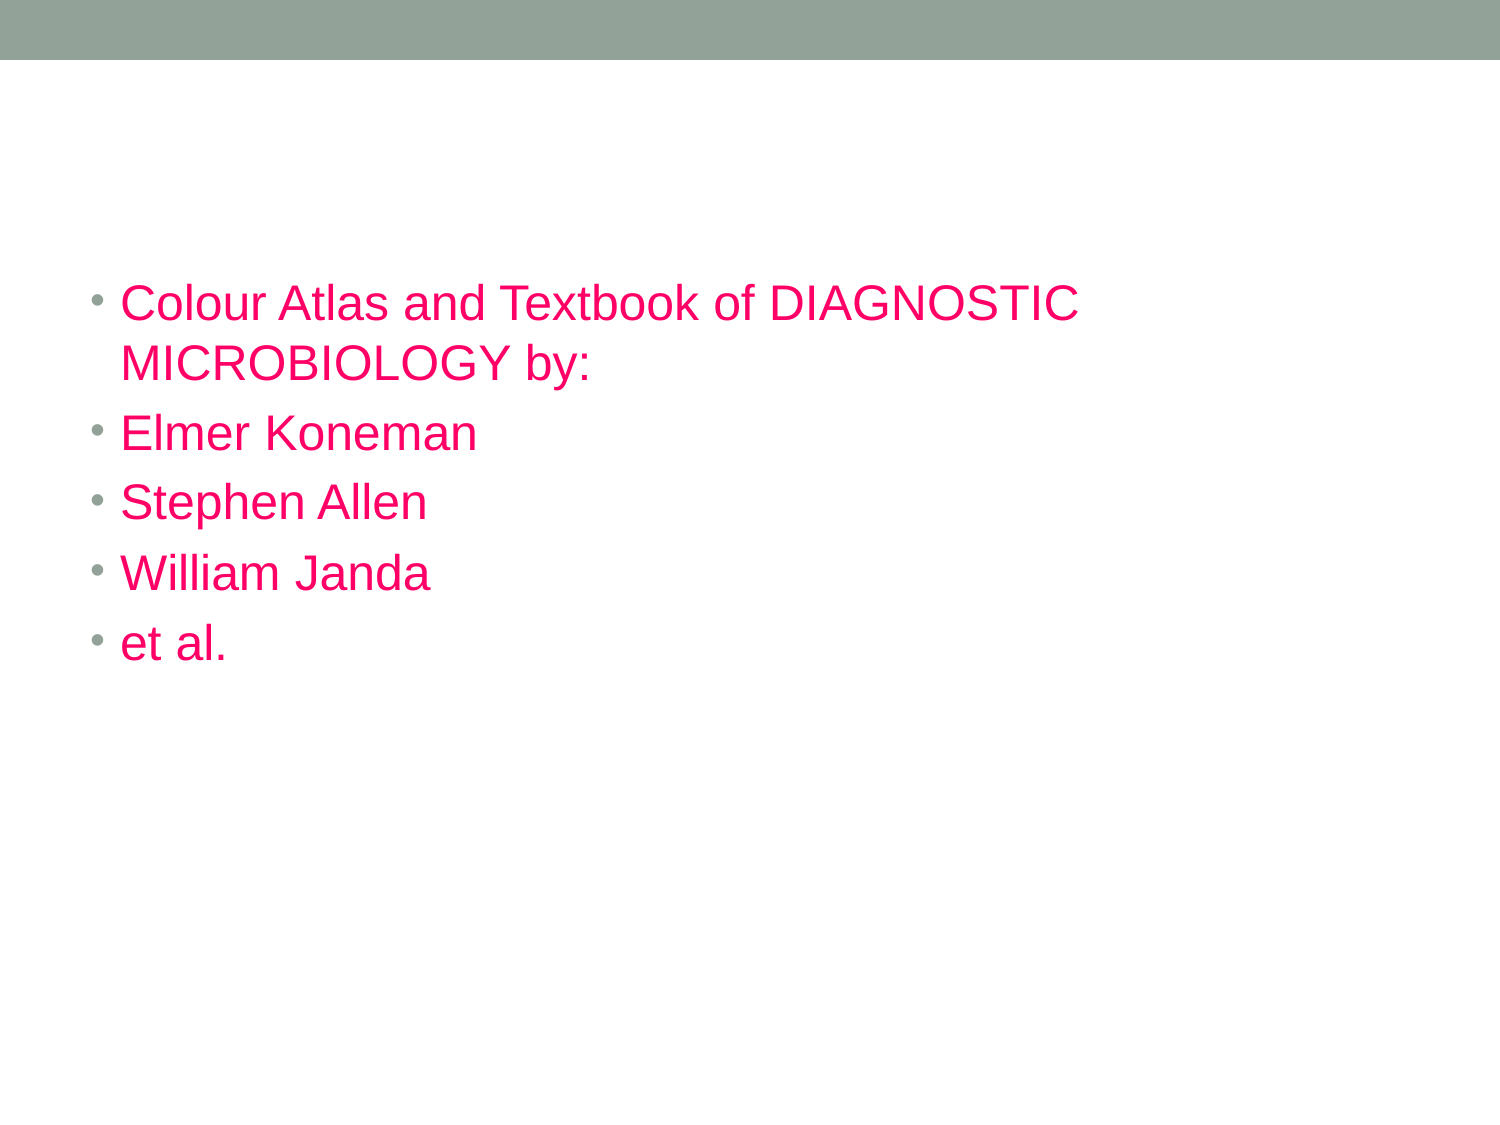

#
Colour Atlas and Textbook of DIAGNOSTIC MICROBIOLOGY by:
Elmer Koneman
Stephen Allen
William Janda
et al.